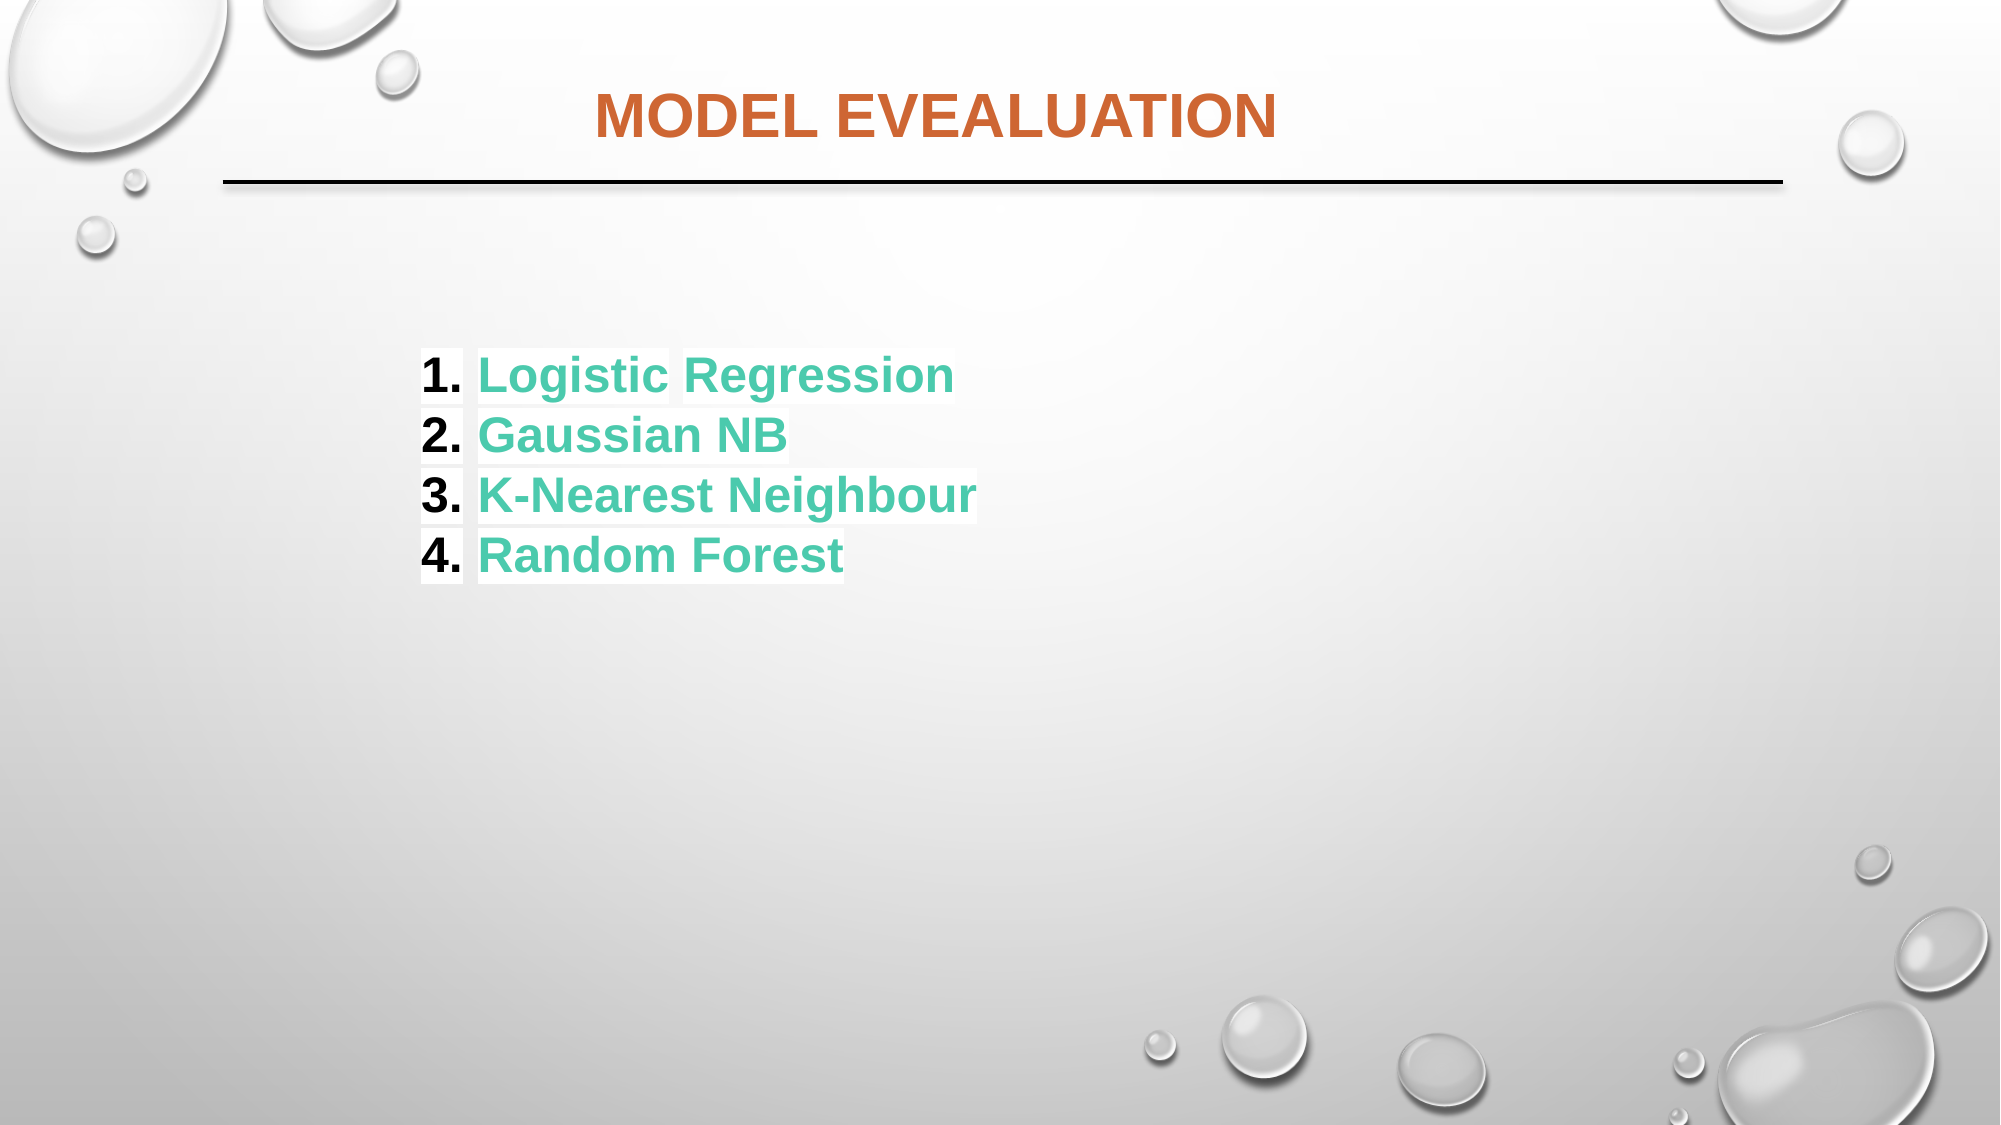

MODEL EVEALUATION
Logistic Regression
Gaussian NB
K-Nearest Neighbour
Random Forest